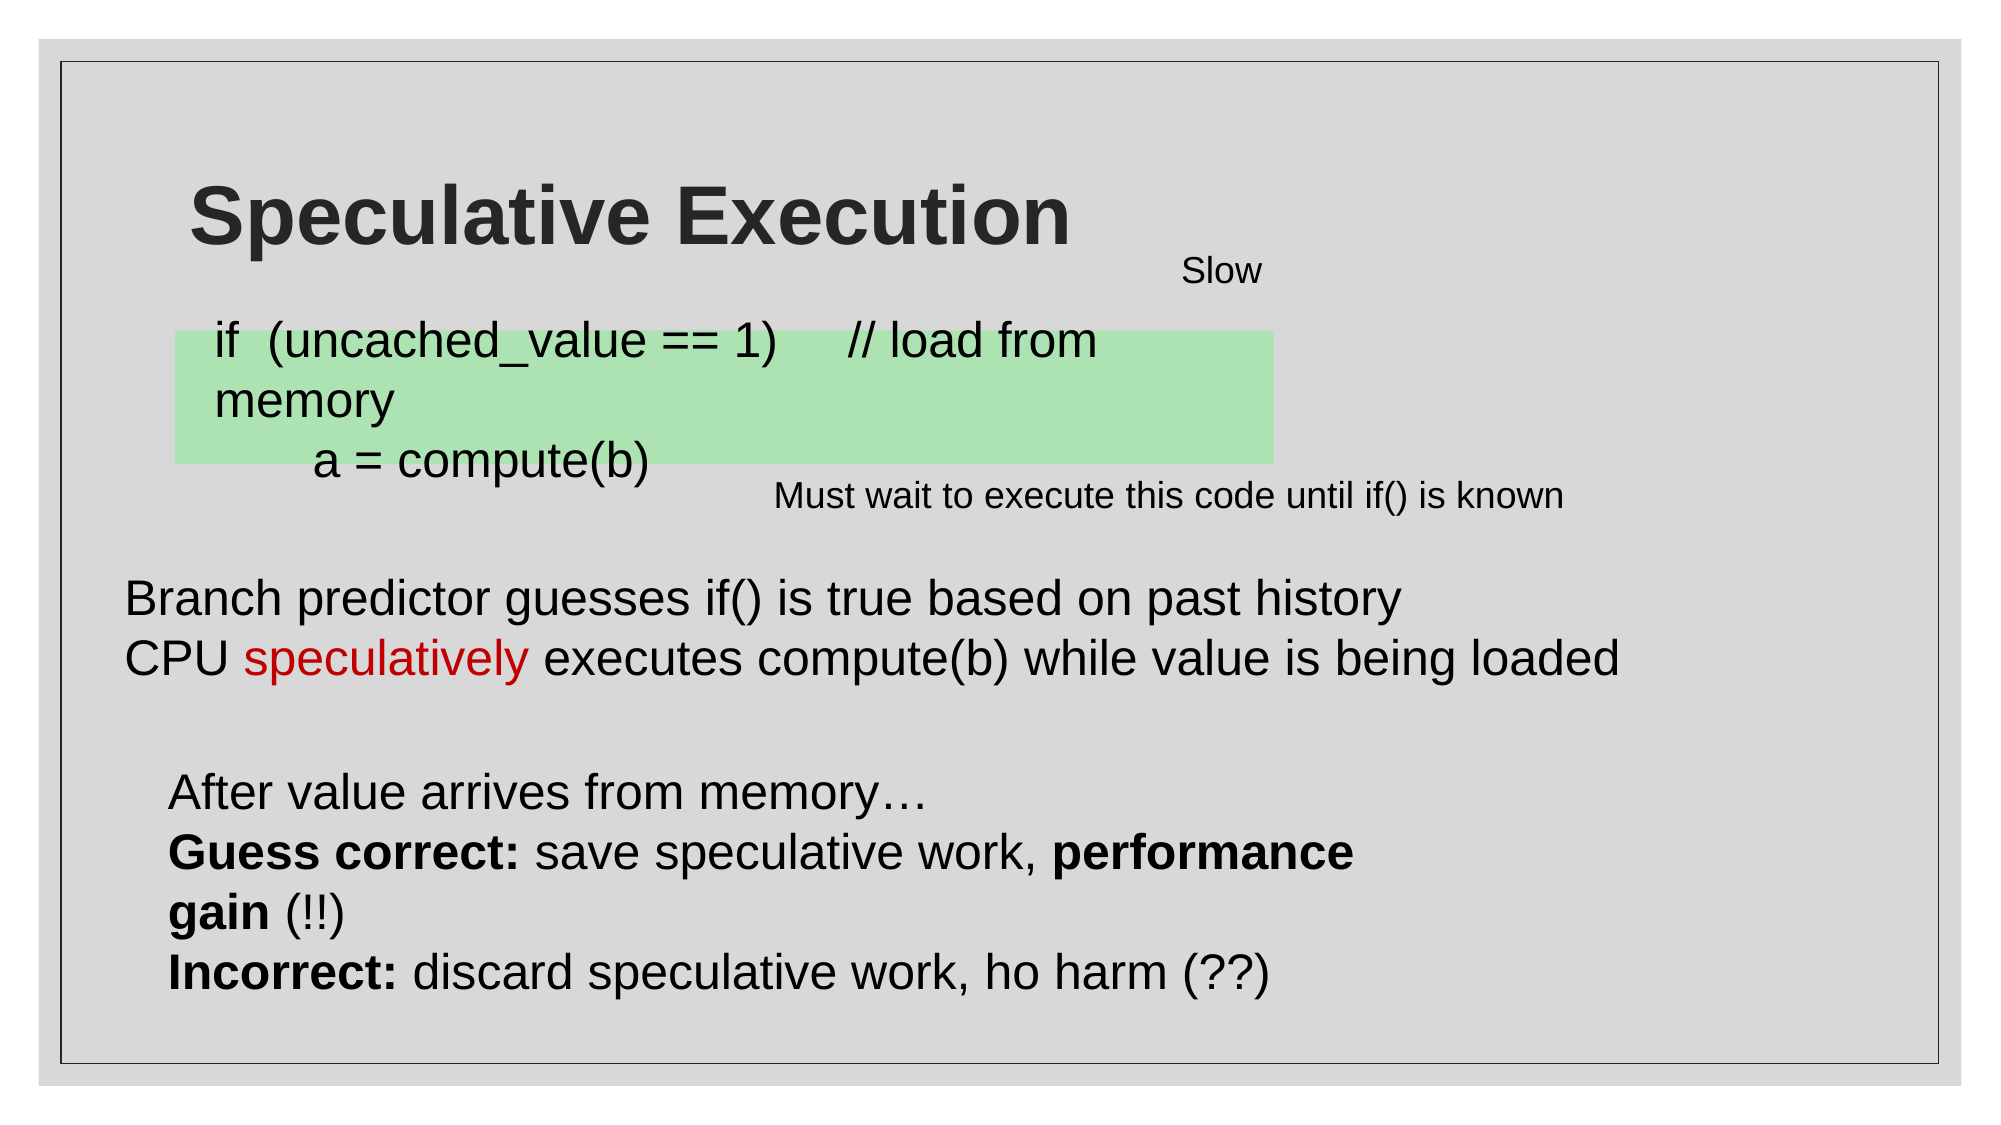

# Speculative Execution
Slow
if  (uncached_value == 1)     // load from memory
       a = compute(b)
Must wait to execute this code until if() is known
Branch predictor guesses if() is true based on past history
CPU speculatively executes compute(b) while value is being loaded
After value arrives from memory…
Guess correct: save speculative work, performance gain (!!)
Incorrect: discard speculative work, ho harm (??)